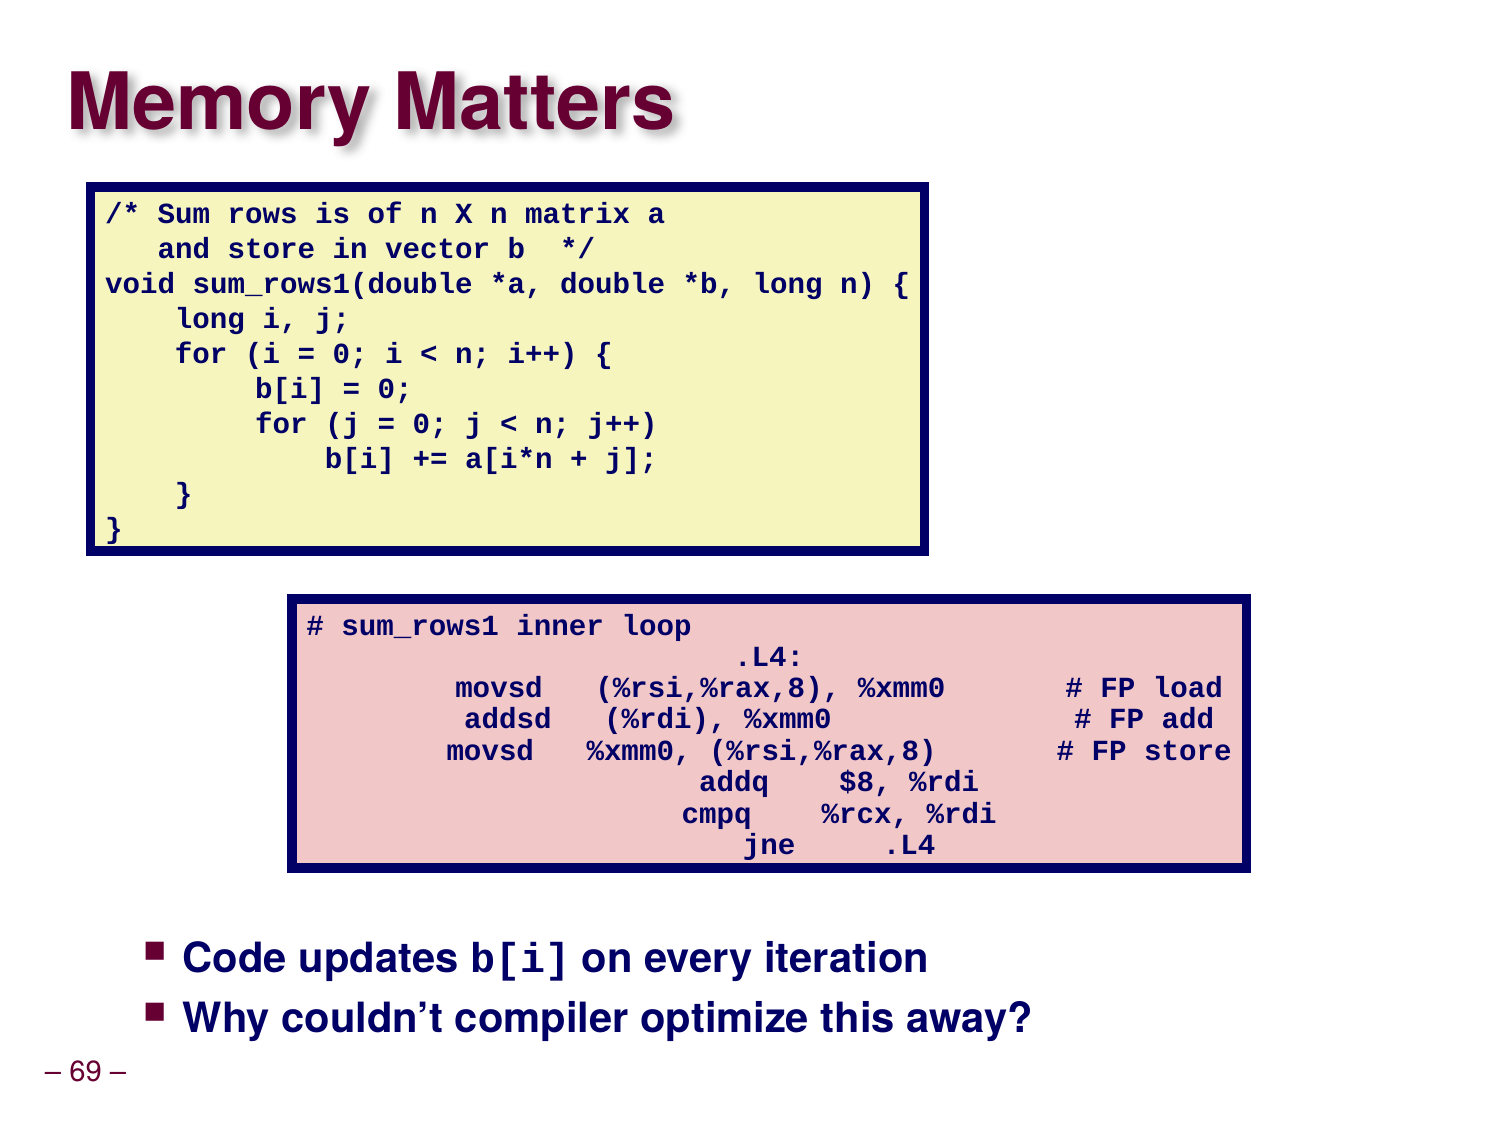

# Memory Matters
/* Sum rows is of n X n matrix a
   and store in vector b  */
void sum_rows1(double *a, double *b, long n) {
    long i, j;
    for (i = 0; i < n; i++) {
	b[i] = 0;
	for (j = 0; j < n; j++)
	    b[i] += a[i*n + j];
    }
}

# sum_rows1 inner loop
.L4:
        movsd   (%rsi,%rax,8), %xmm0	# FP load
        addsd   (%rdi), %xmm0		# FP add
        movsd   %xmm0, (%rsi,%rax,8)	# FP store
        addq    $8, %rdi
        cmpq    %rcx, %rdi
        jne     .L4
Code updates b[i] on every iteration
Why couldn’t compiler optimize this away?